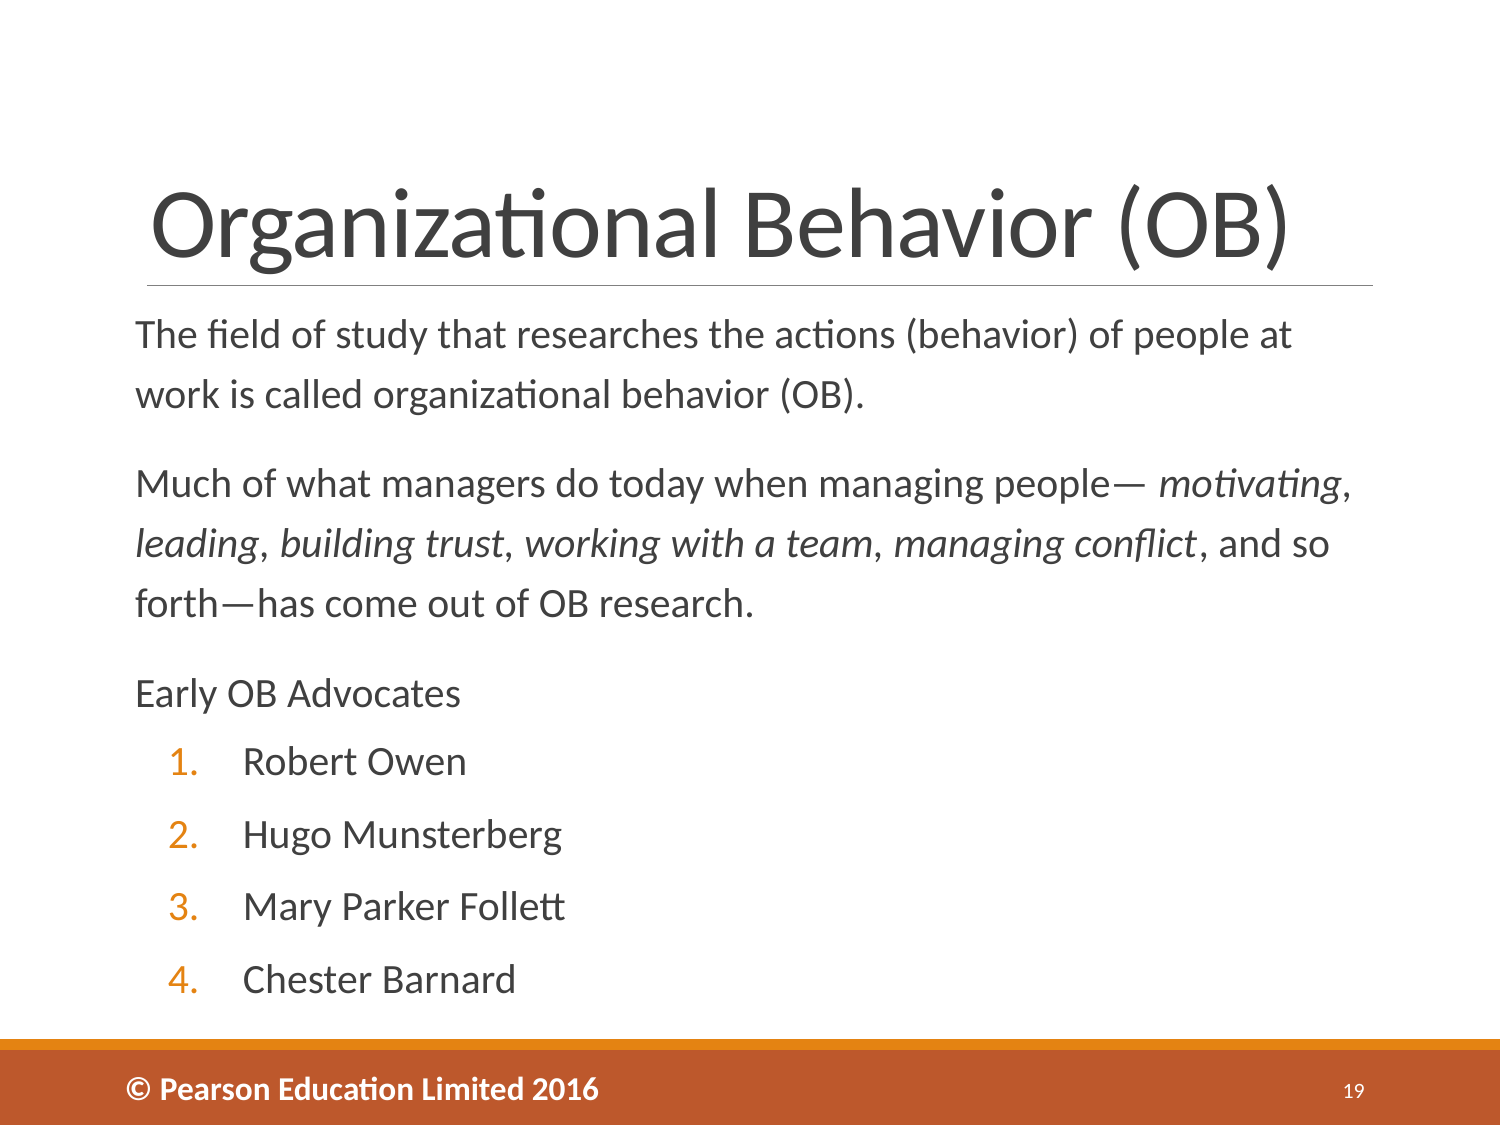

# Organizational Behavior (OB)
The field of study that researches the actions (behavior) of people at work is called organizational behavior (OB).
Much of what managers do today when managing people— motivating, leading, building trust, working with a team, managing conflict, and so forth—has come out of OB research.
Early OB Advocates
Robert Owen
Hugo Munsterberg
Mary Parker Follett
Chester Barnard
© Pearson Education Limited 2016
19